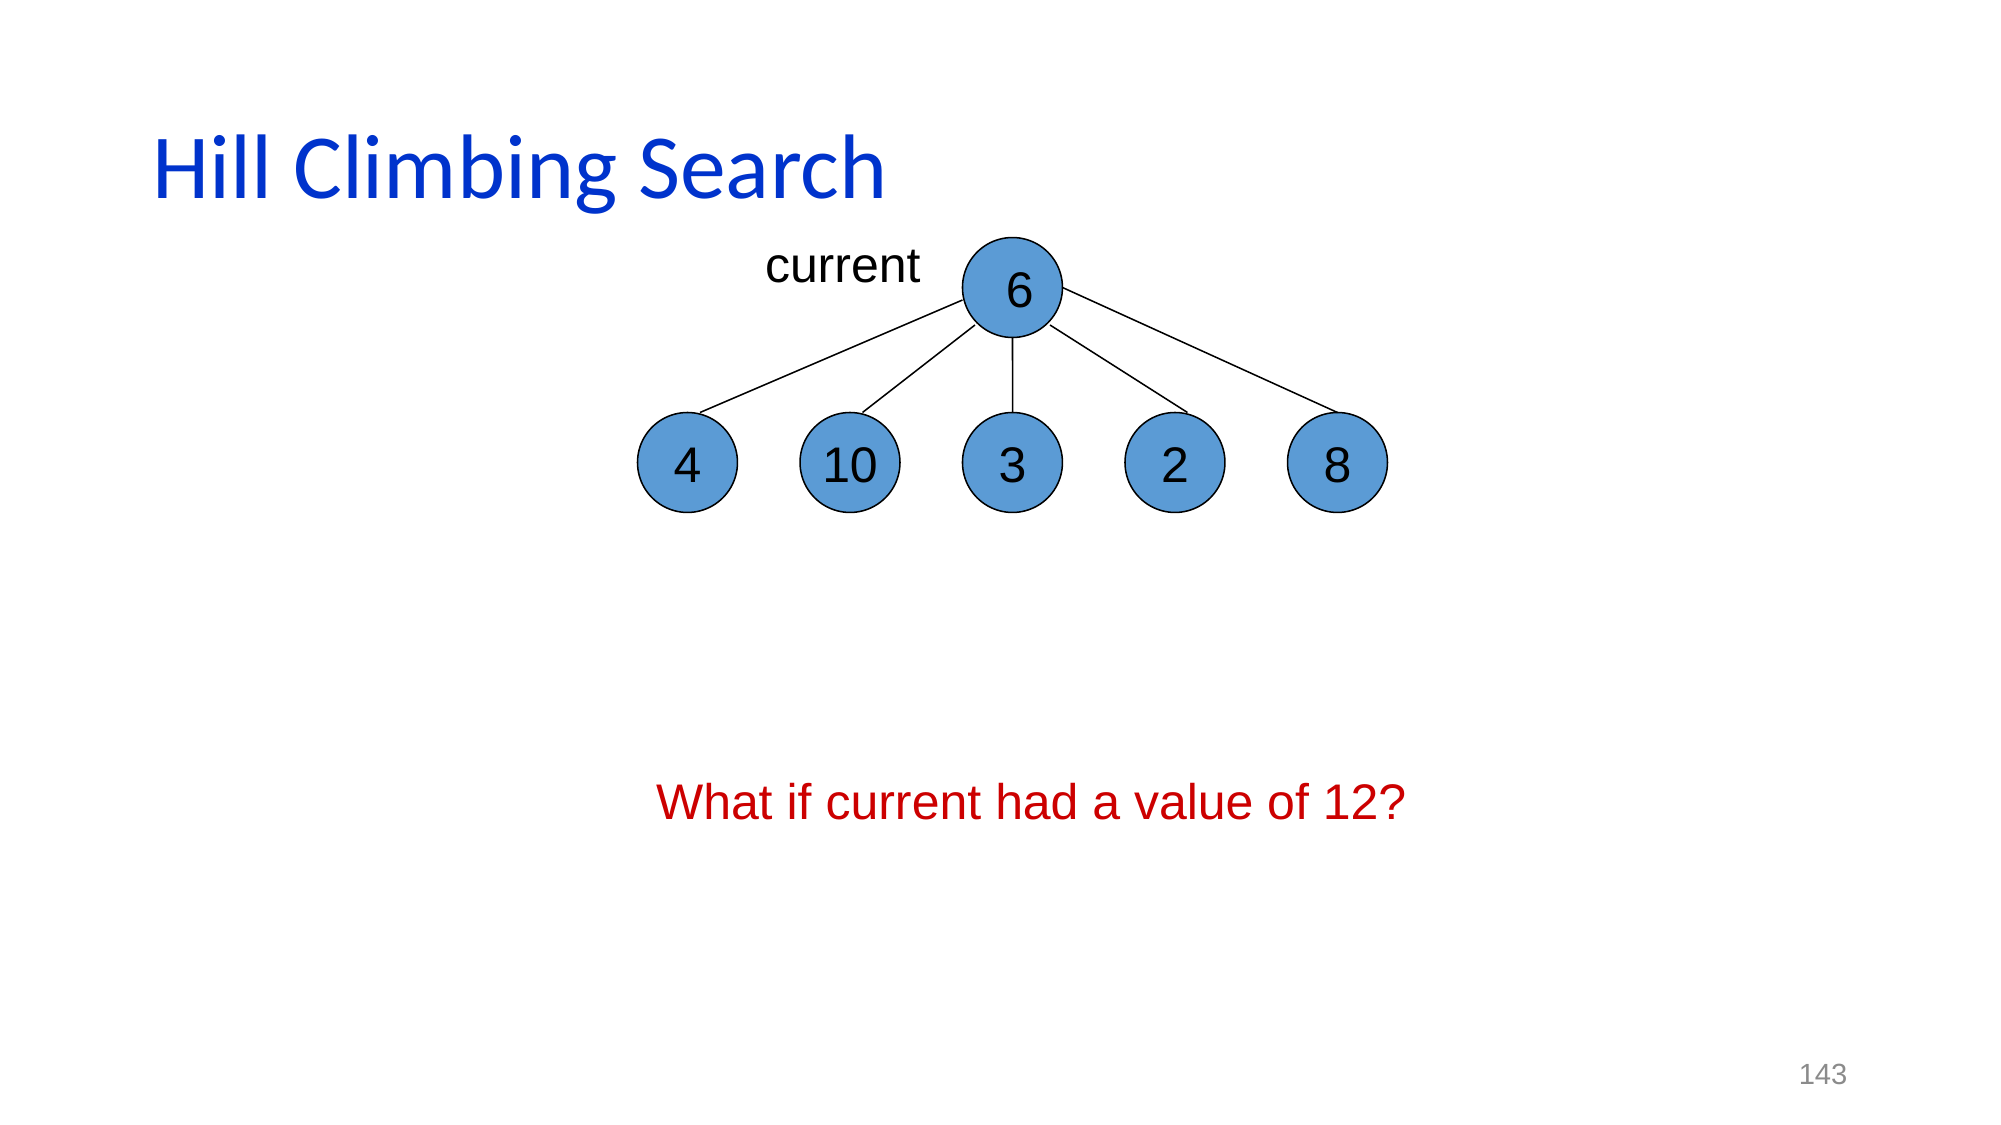

# Hill Climbing Search
current
 6

4
10
3
2
8
What if current had a value of 12?
143